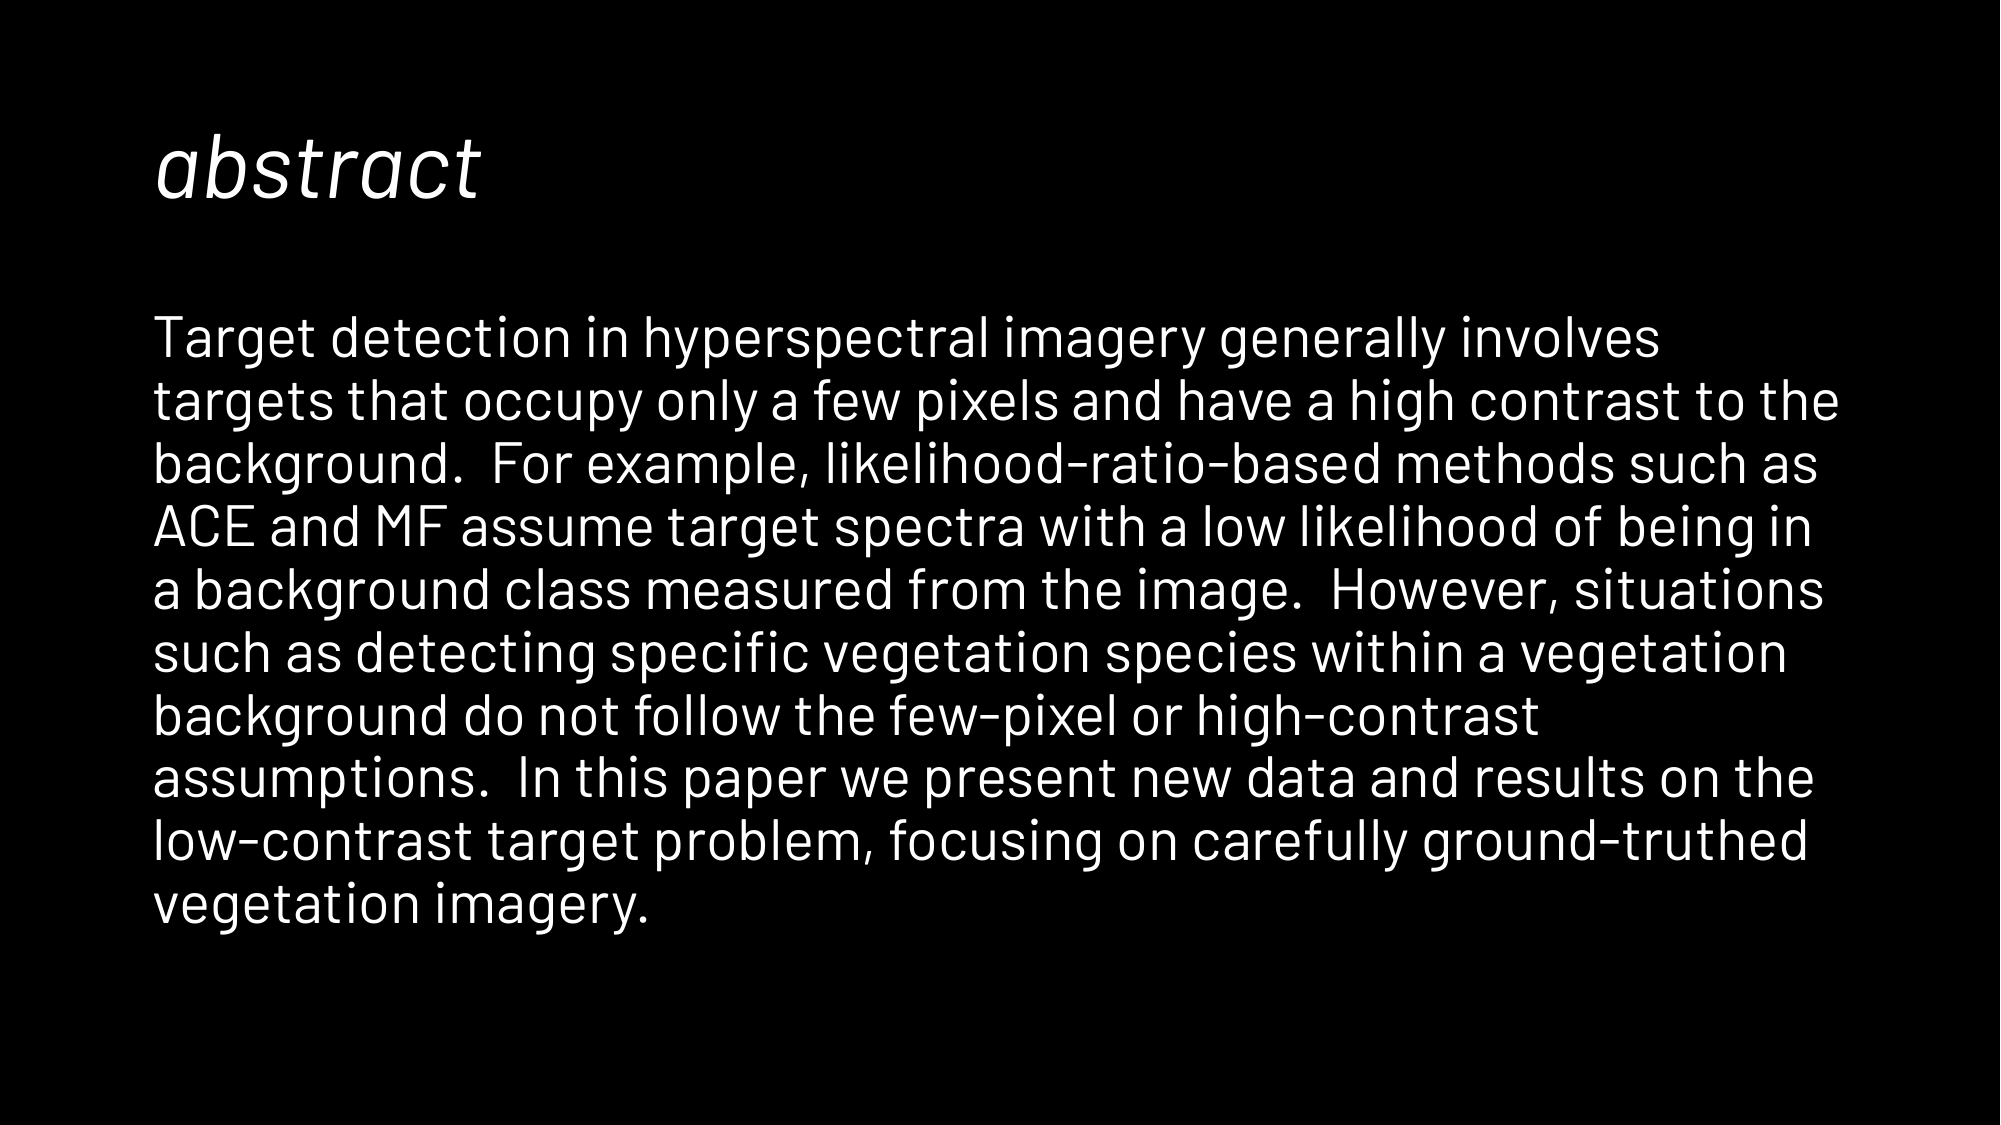

# abstract
Target detection in hyperspectral imagery generally involves targets that occupy only a few pixels and have a high contrast to the background.  For example, likelihood-ratio-based methods such as ACE and MF assume target spectra with a low likelihood of being in a background class measured from the image.  However, situations such as detecting specific vegetation species within a vegetation background do not follow the few-pixel or high-contrast assumptions.  In this paper we present new data and results on the low-contrast target problem, focusing on carefully ground-truthed vegetation imagery.